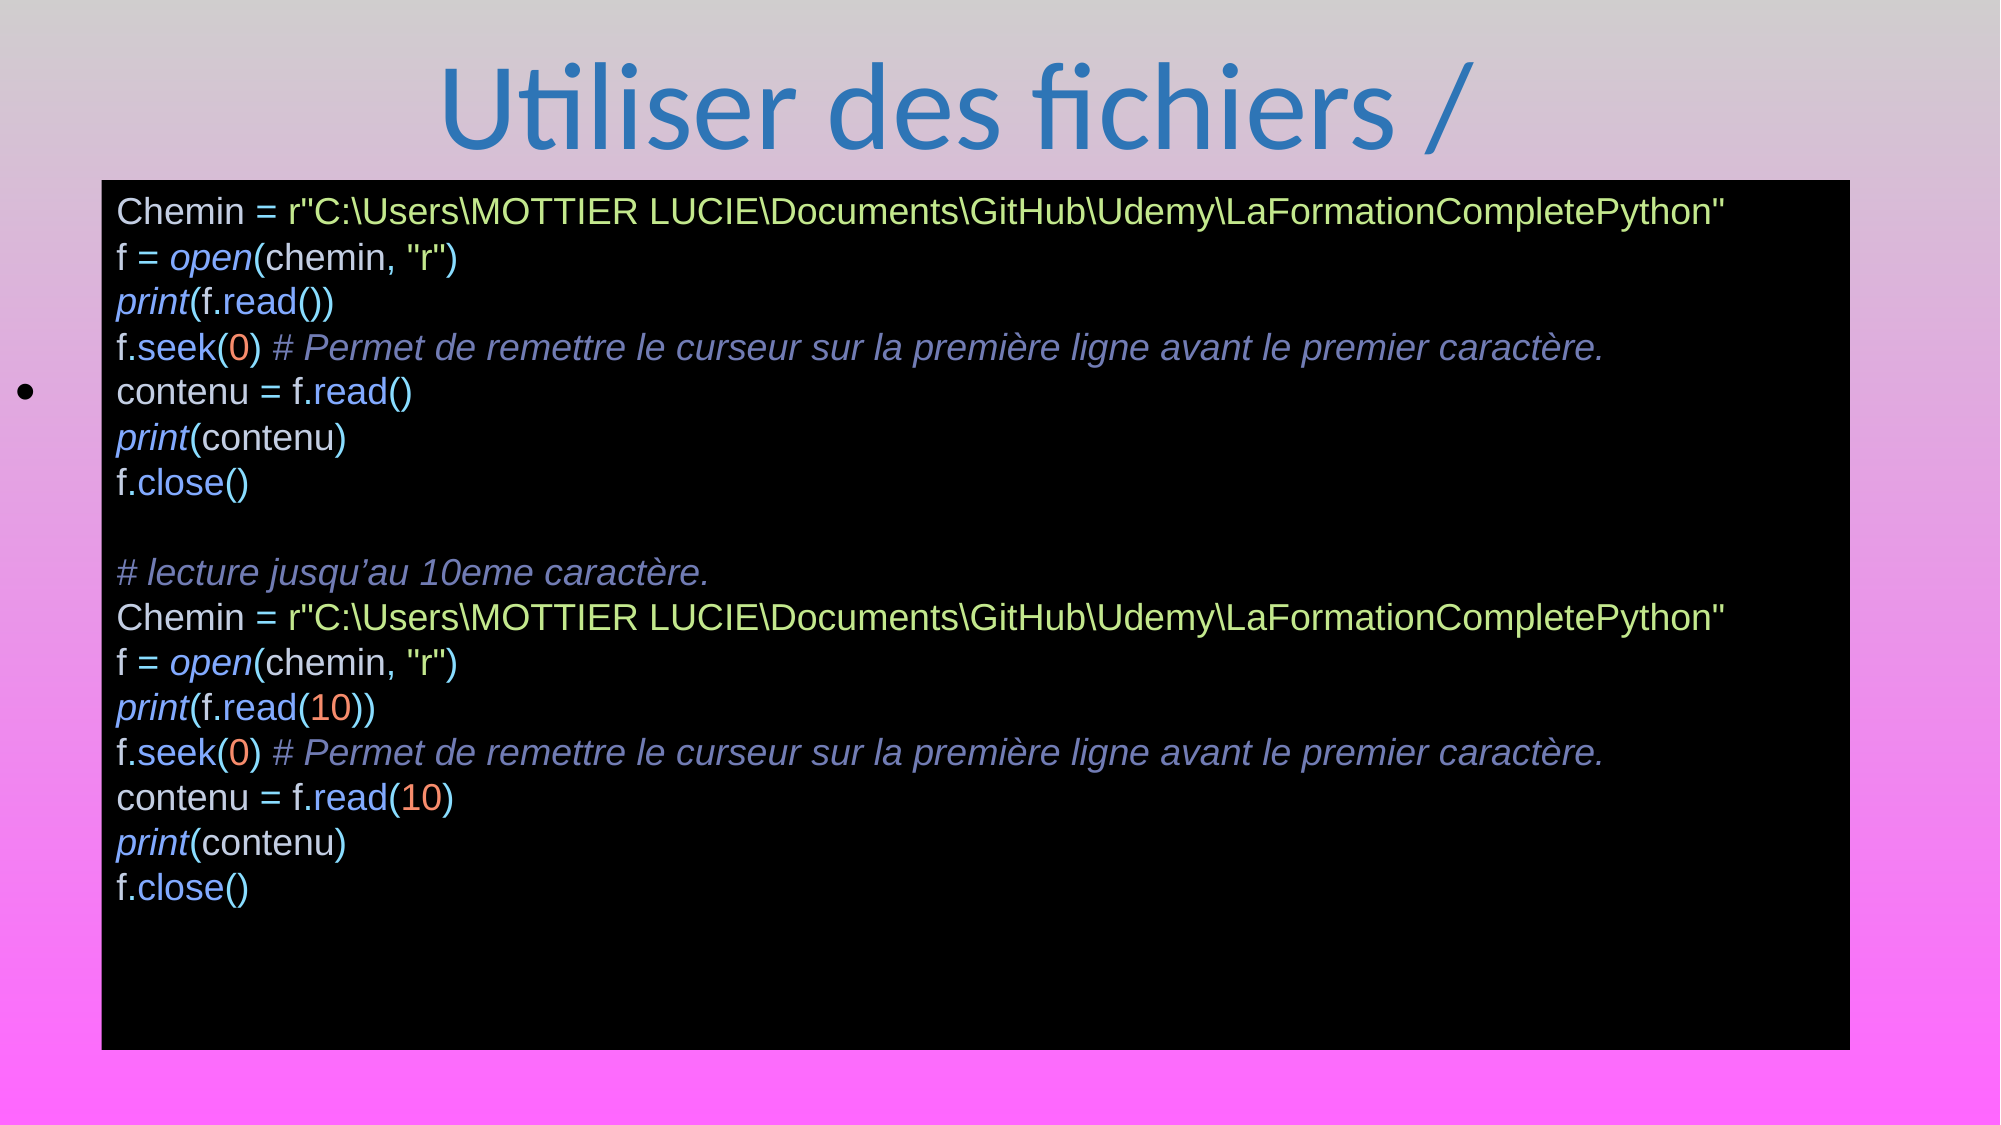

# Utiliser des fichiers /

Chemin = r"C:\Users\MOTTIER LUCIE\Documents\GitHub\Udemy\LaFormationCompletePython"
f = open(chemin, "r")
print(f.read())
f.seek(0) # Permet de remettre le curseur sur la première ligne avant le premier caractère.
contenu = f.read()
print(contenu)
f.close()
# lecture jusqu’au 10eme caractère.
Chemin = r"C:\Users\MOTTIER LUCIE\Documents\GitHub\Udemy\LaFormationCompletePython"
f = open(chemin, "r")
print(f.read(10))
f.seek(0) # Permet de remettre le curseur sur la première ligne avant le premier caractère.
contenu = f.read(10)
print(contenu)
f.close()

277